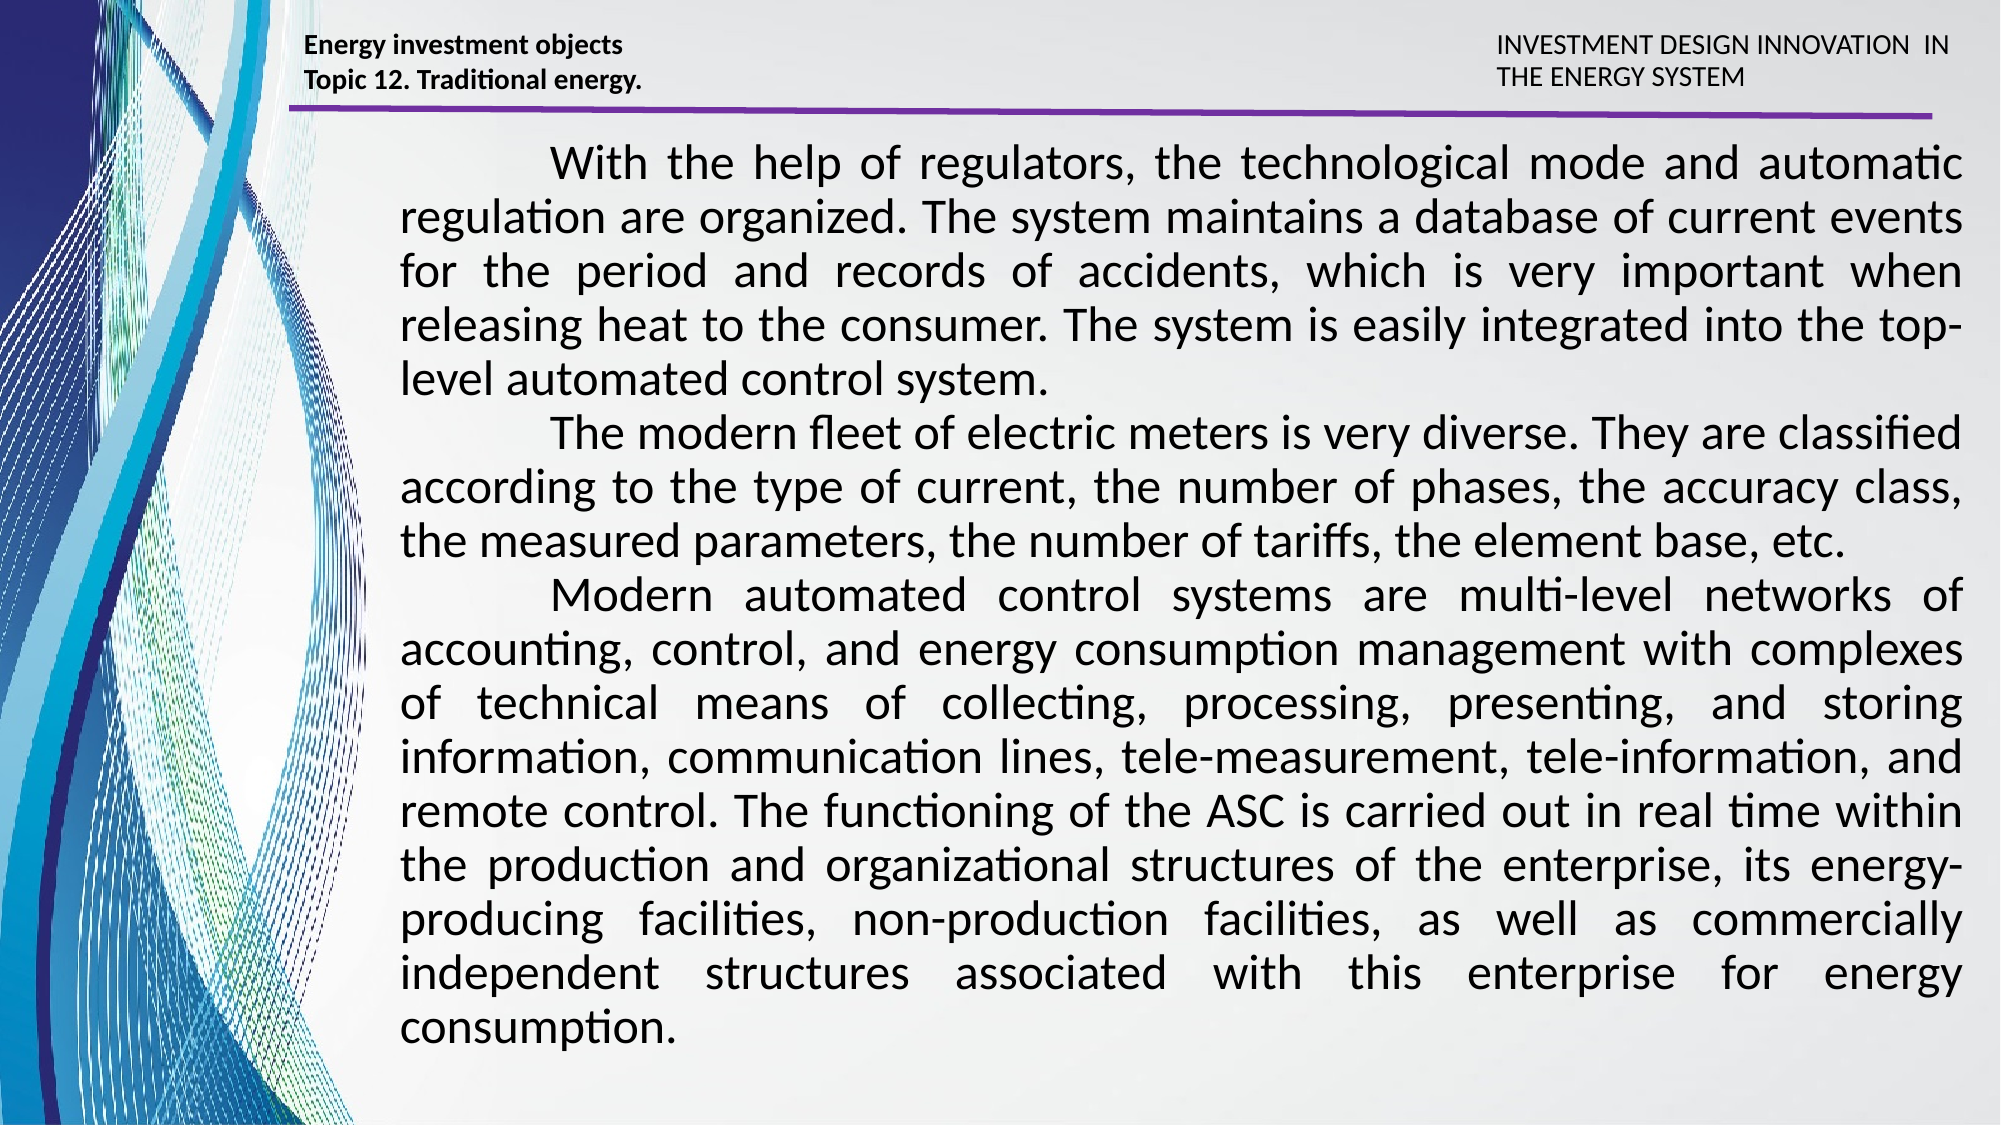

Energy investment objects
Topic 12. Traditional energy.
INVESTMENT DESIGN INNOVATION  IN
THE ENERGY SYSTEM
	With the help of regulators, the technological mode and automatic regulation are organized. The system maintains a database of current events for the period and records of accidents, which is very important when releasing heat to the consumer. The system is easily integrated into the top-level automated control system.
	The modern fleet of electric meters is very diverse. They are classified according to the type of current, the number of phases, the accuracy class, the measured parameters, the number of tariffs, the element base, etc.
	Modern automated control systems are multi-level networks of accounting, control, and energy consumption management with complexes of technical means of collecting, processing, presenting, and storing information, communication lines, tele-measurement, tele-information, and remote control. The functioning of the ASC is carried out in real time within the production and organizational structures of the enterprise, its energy-producing facilities, non-production facilities, as well as commercially independent structures associated with this enterprise for energy consumption.